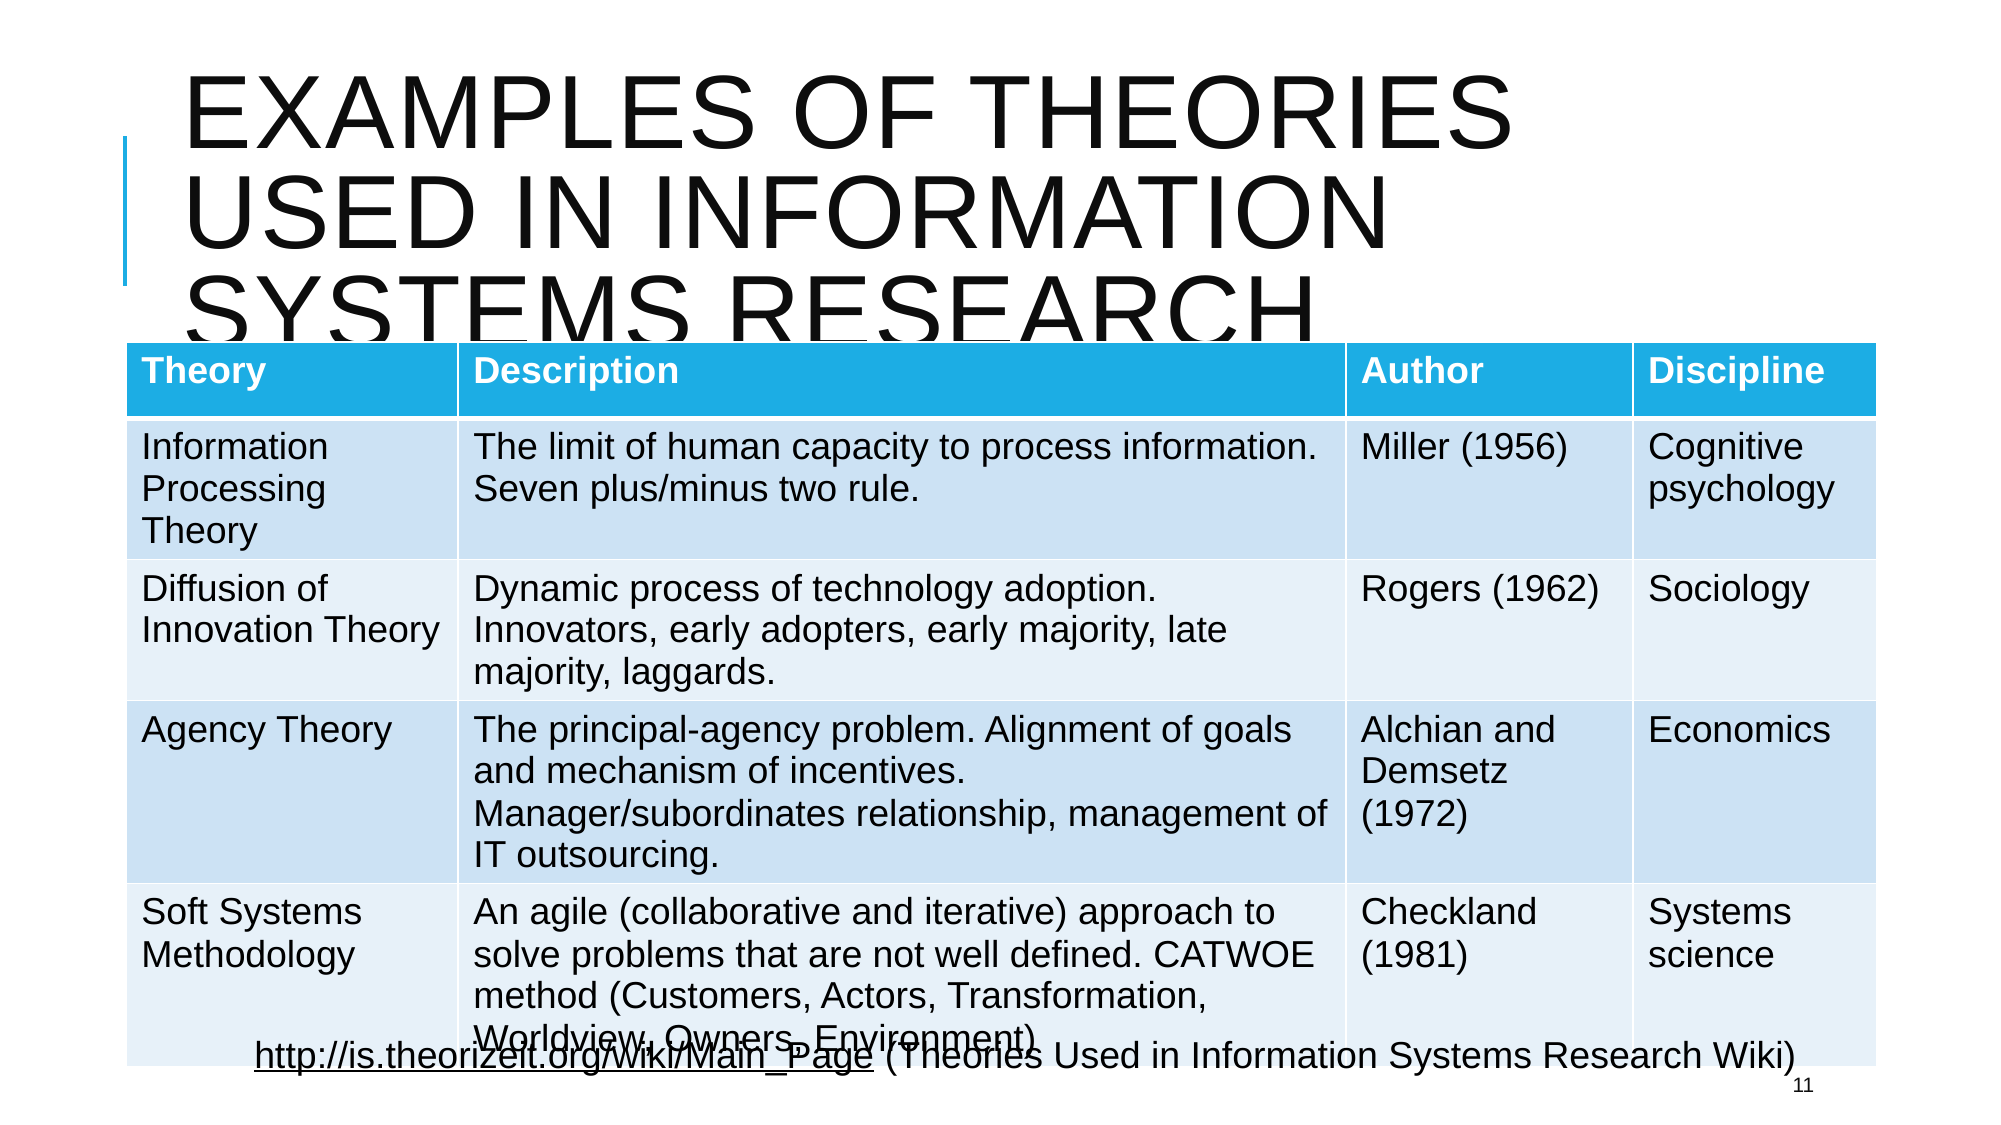

# Examples of Theories Used in Information systems Research
| Theory | Description | Author | Discipline |
| --- | --- | --- | --- |
| Information Processing Theory | The limit of human capacity to process information. Seven plus/minus two rule. | Miller (1956) | Cognitive psychology |
| Diffusion of Innovation Theory | Dynamic process of technology adoption. Innovators, early adopters, early majority, late majority, laggards. | Rogers (1962) | Sociology |
| Agency Theory | The principal-agency problem. Alignment of goals and mechanism of incentives. Manager/subordinates relationship, management of IT outsourcing. | Alchian and Demsetz (1972) | Economics |
| Soft Systems Methodology | An agile (collaborative and iterative) approach to solve problems that are not well defined. CATWOE method (Customers, Actors, Transformation, Worldview, Owners, Environment) | Checkland (1981) | Systems science |
http://is.theorizeit.org/wiki/Main_Page (Theories Used in Information Systems Research Wiki)
11